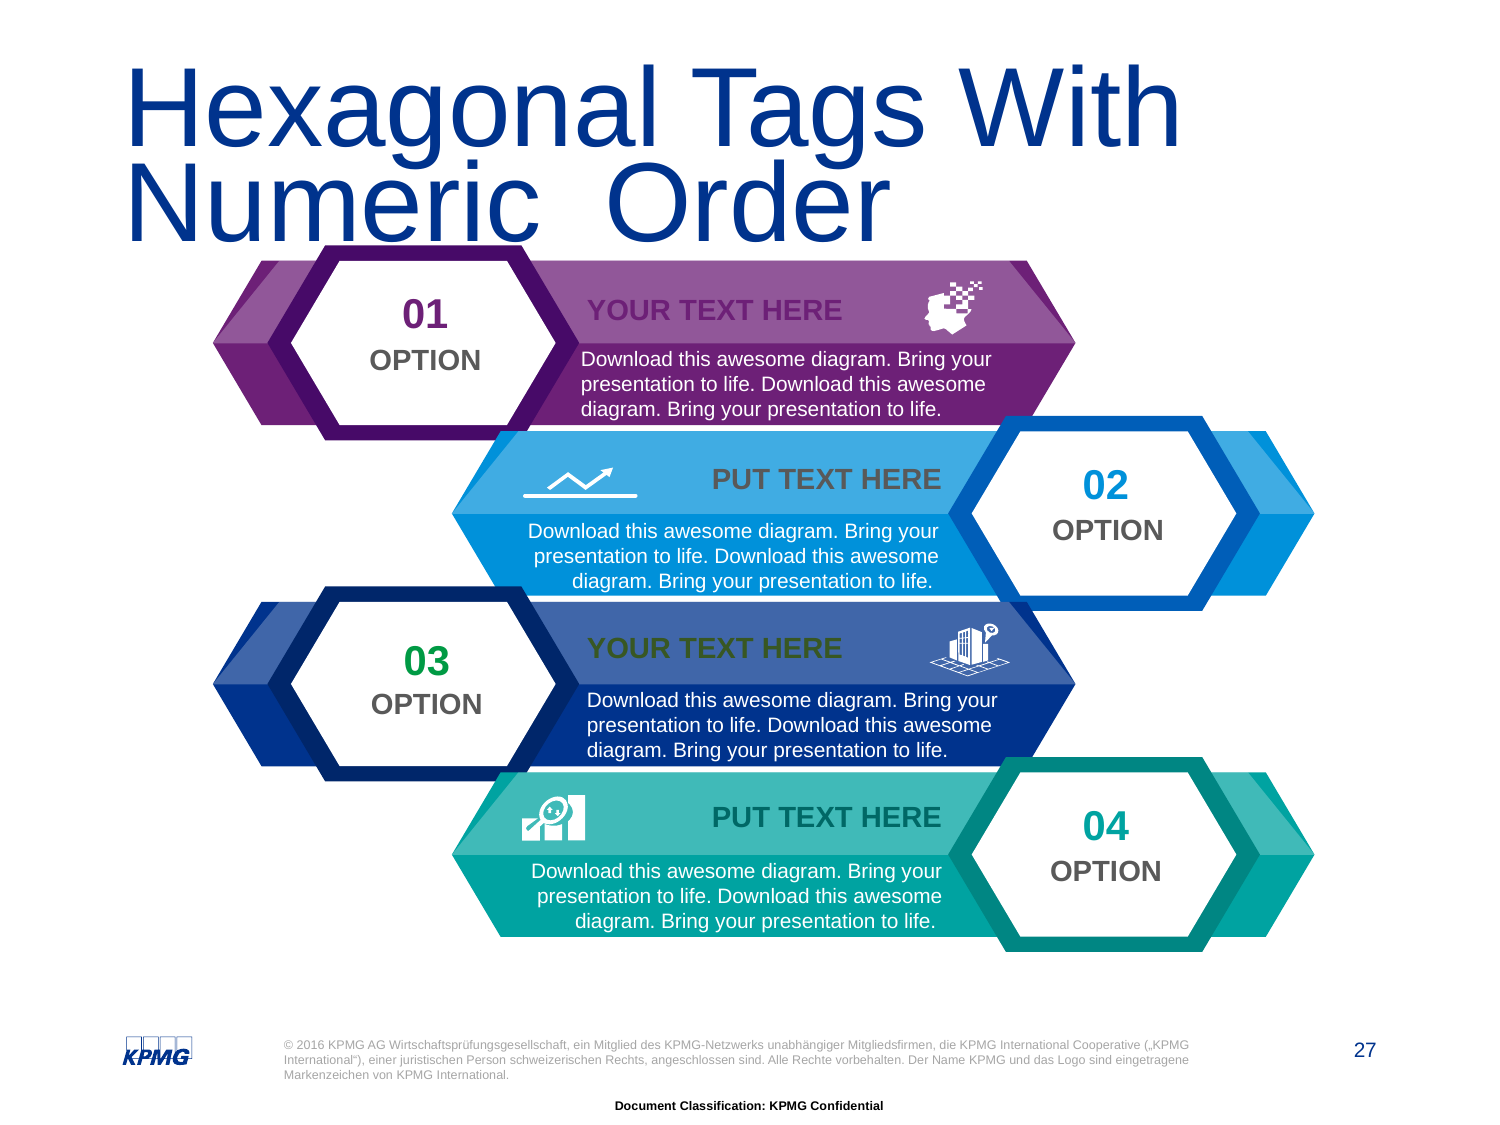

# Hexagonal Tags With Numeric  Order

01
OPTION

YOUR TEXT HERE
Download this awesome diagram. Bring your presentation to life. Download this awesome diagram. Bring your presentation to life.

02
OPTION
PUT TEXT HERE
Download this awesome diagram. Bring your presentation to life. Download this awesome diagram. Bring your presentation to life.

YOUR TEXT HERE
Download this awesome diagram. Bring your presentation to life. Download this awesome diagram. Bring your presentation to life.

03
OPTION

PUT TEXT HERE
Download this awesome diagram. Bring your presentation to life. Download this awesome diagram. Bring your presentation to life.
04
OPTION